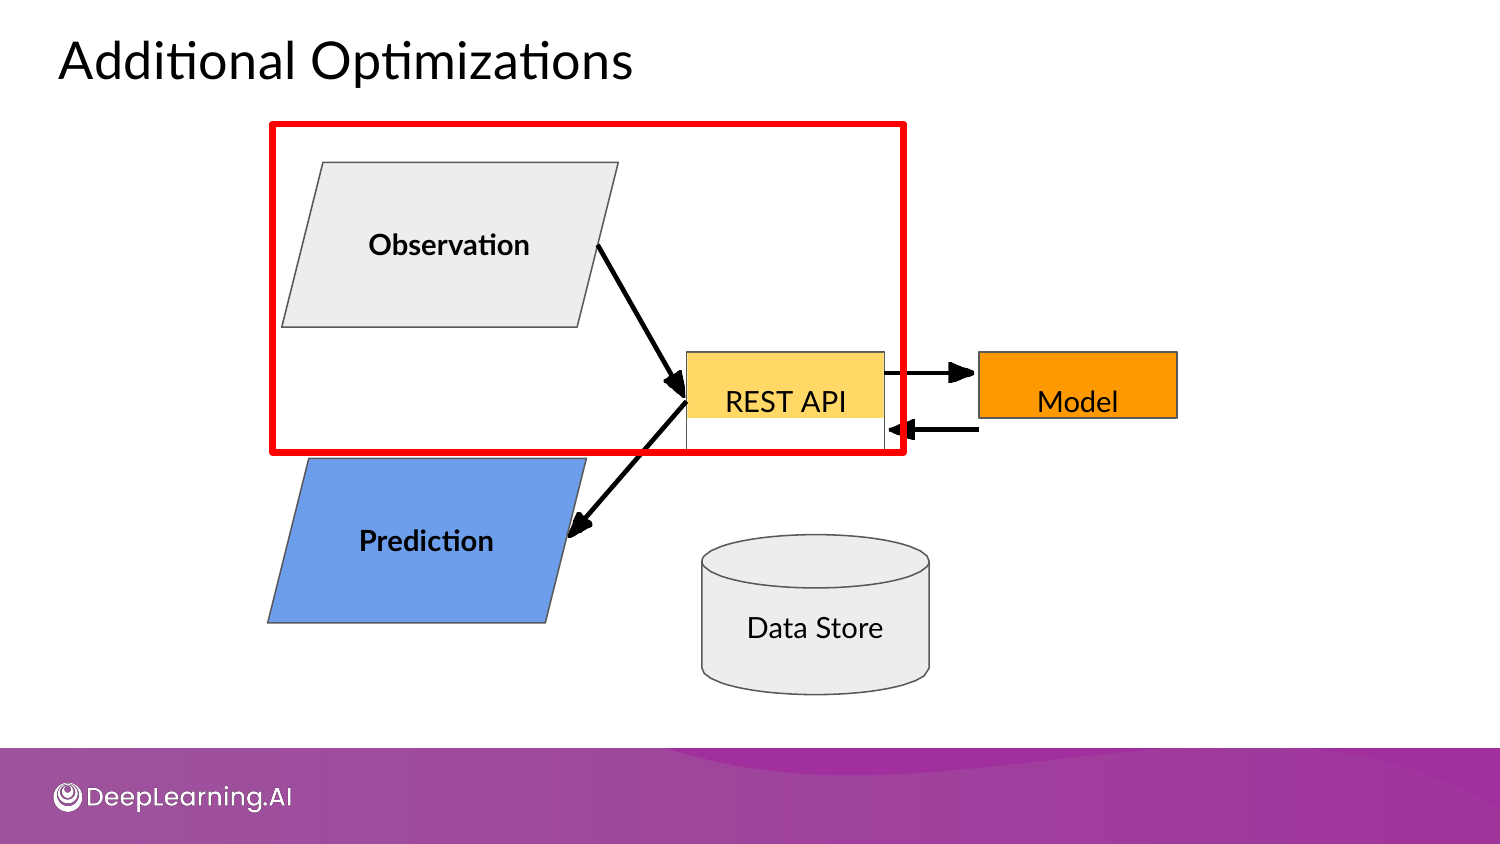

# Additional Optimizations

Observation

Model
REST API

Prediction

Data Store